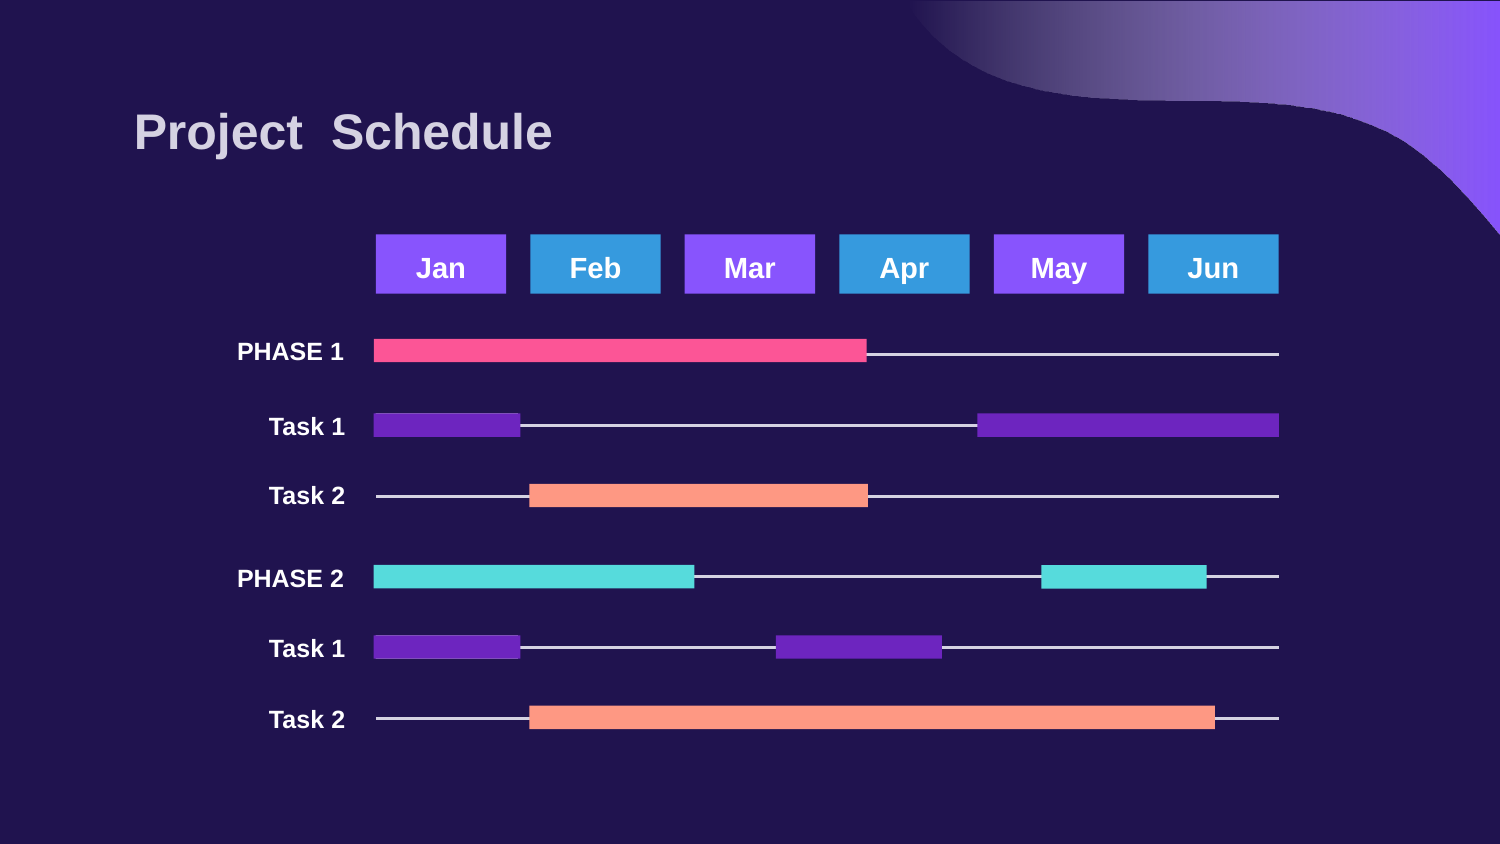

# Project  Schedule
Jan
Feb
Mar
Apr
May
Jun
PHASE 1

Task 1

Task 2

PHASE 2

Task 1

Task 2